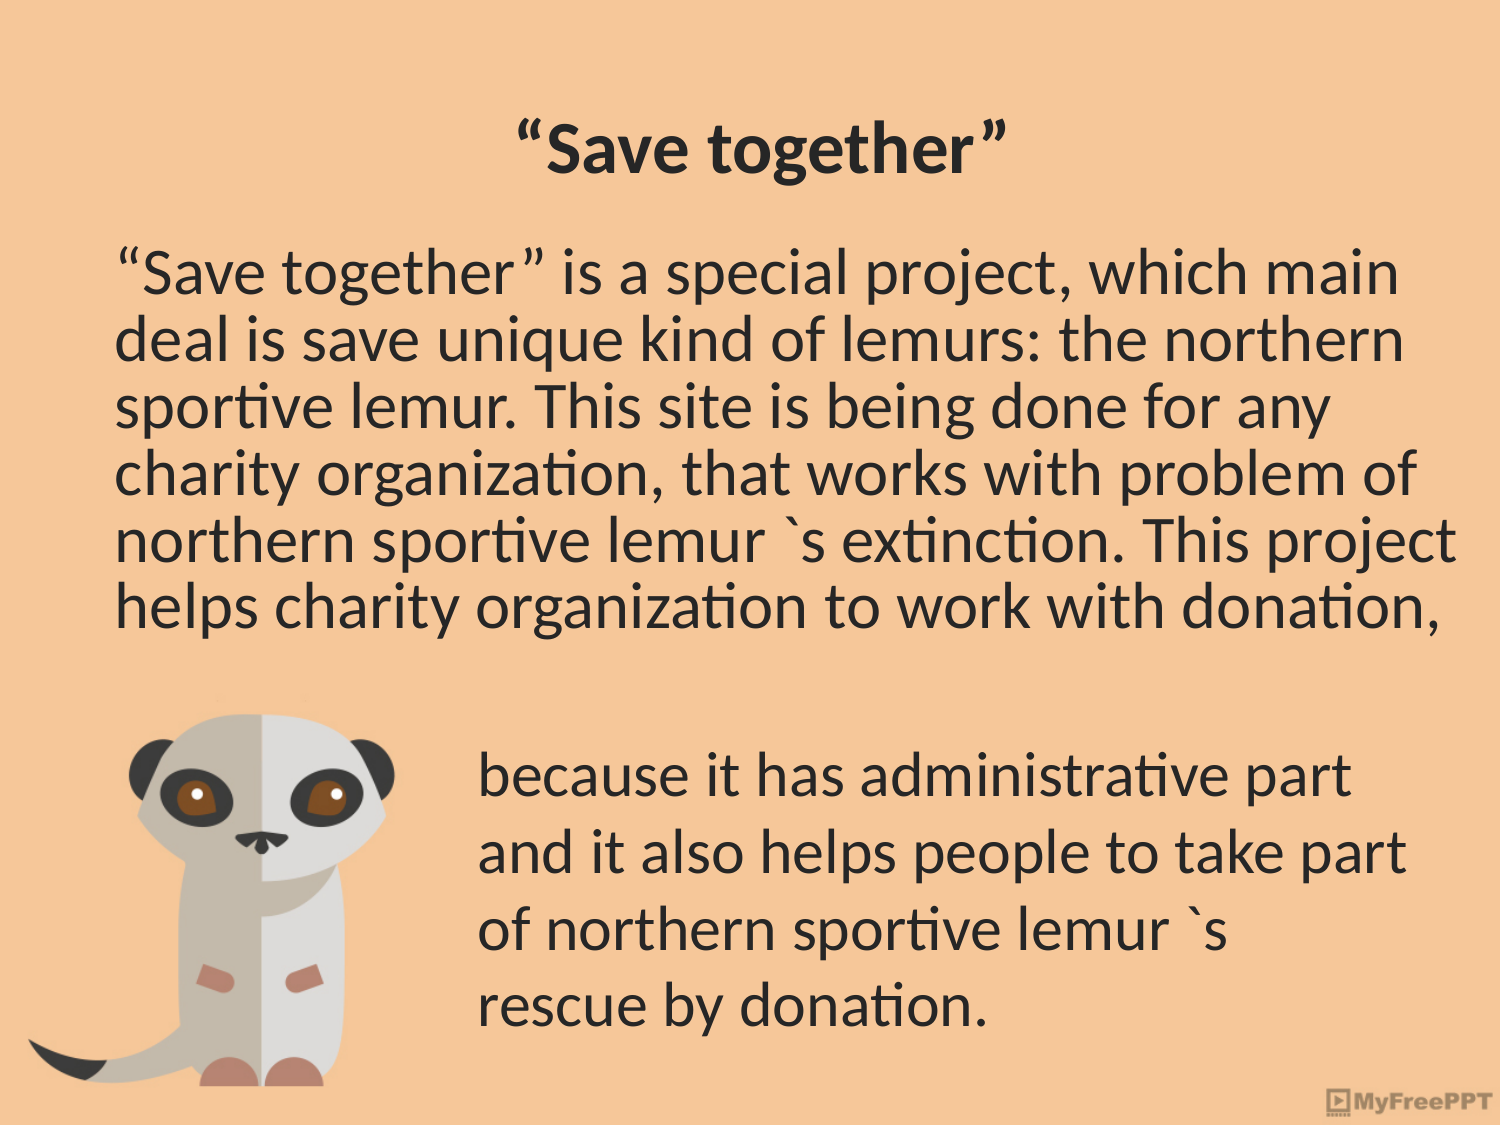

“Save together”
“Save together” is a special project, which main deal is save unique kind of lemurs: the northern sportive lemur. This site is being done for any charity organization, that works with problem of northern sportive lemur `s extinction. This project helps charity organization to work with donation,
because it has administrative part and it also helps people to take part of northern sportive lemur `s rescue by donation.